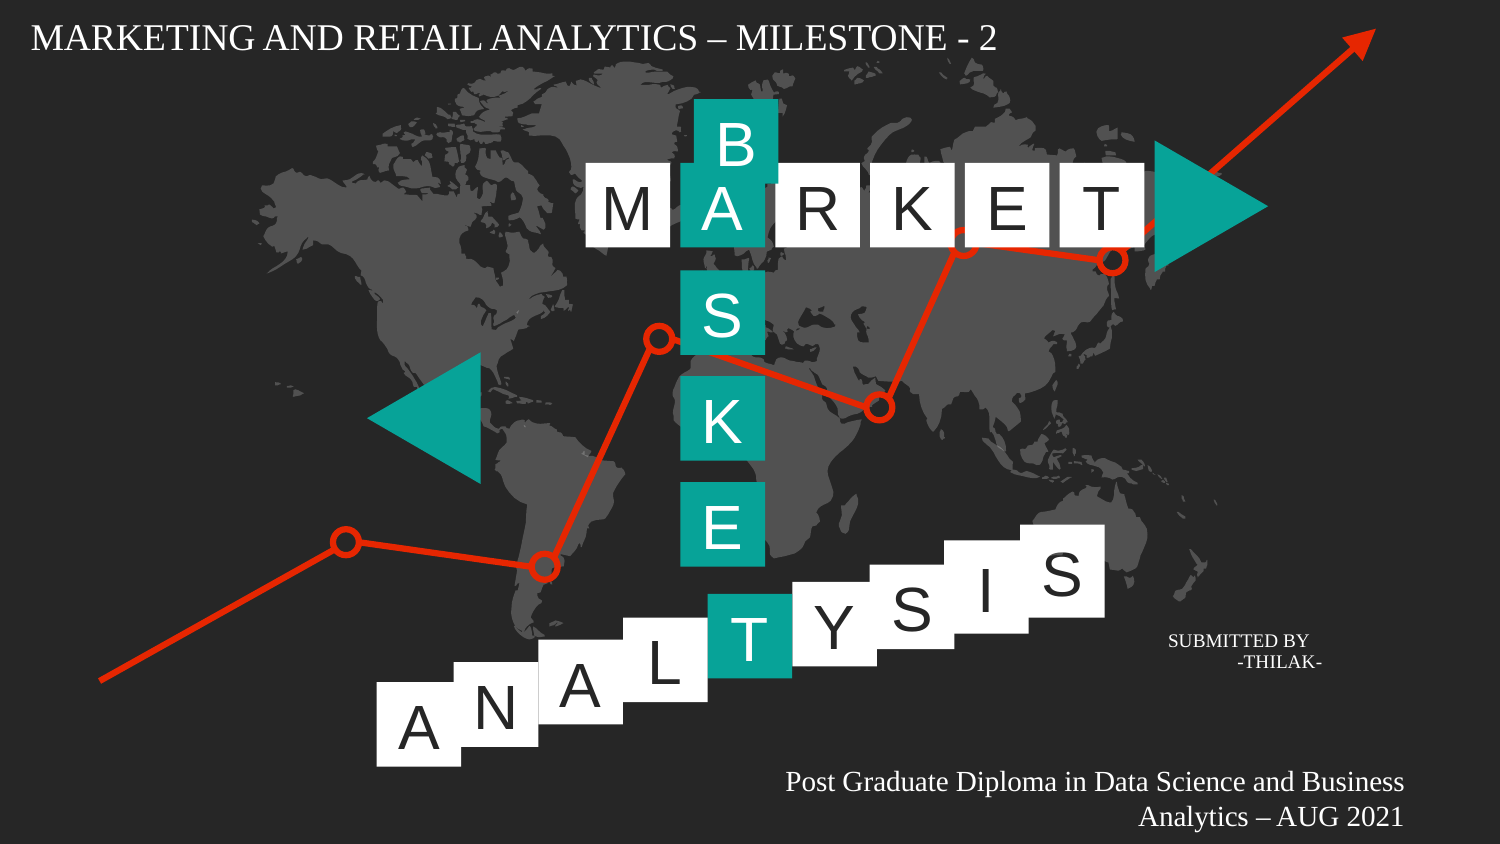

MARKETING AND RETAIL ANALYTICS – MILESTONE - 2

B

M
A
R
K
E
T
S

K
E

S

I

S

Y
T
L

SUBMITTED BY
	-THILAK-

A
N
A
 Post Graduate Diploma in Data Science and Business Analytics – AUG 2021